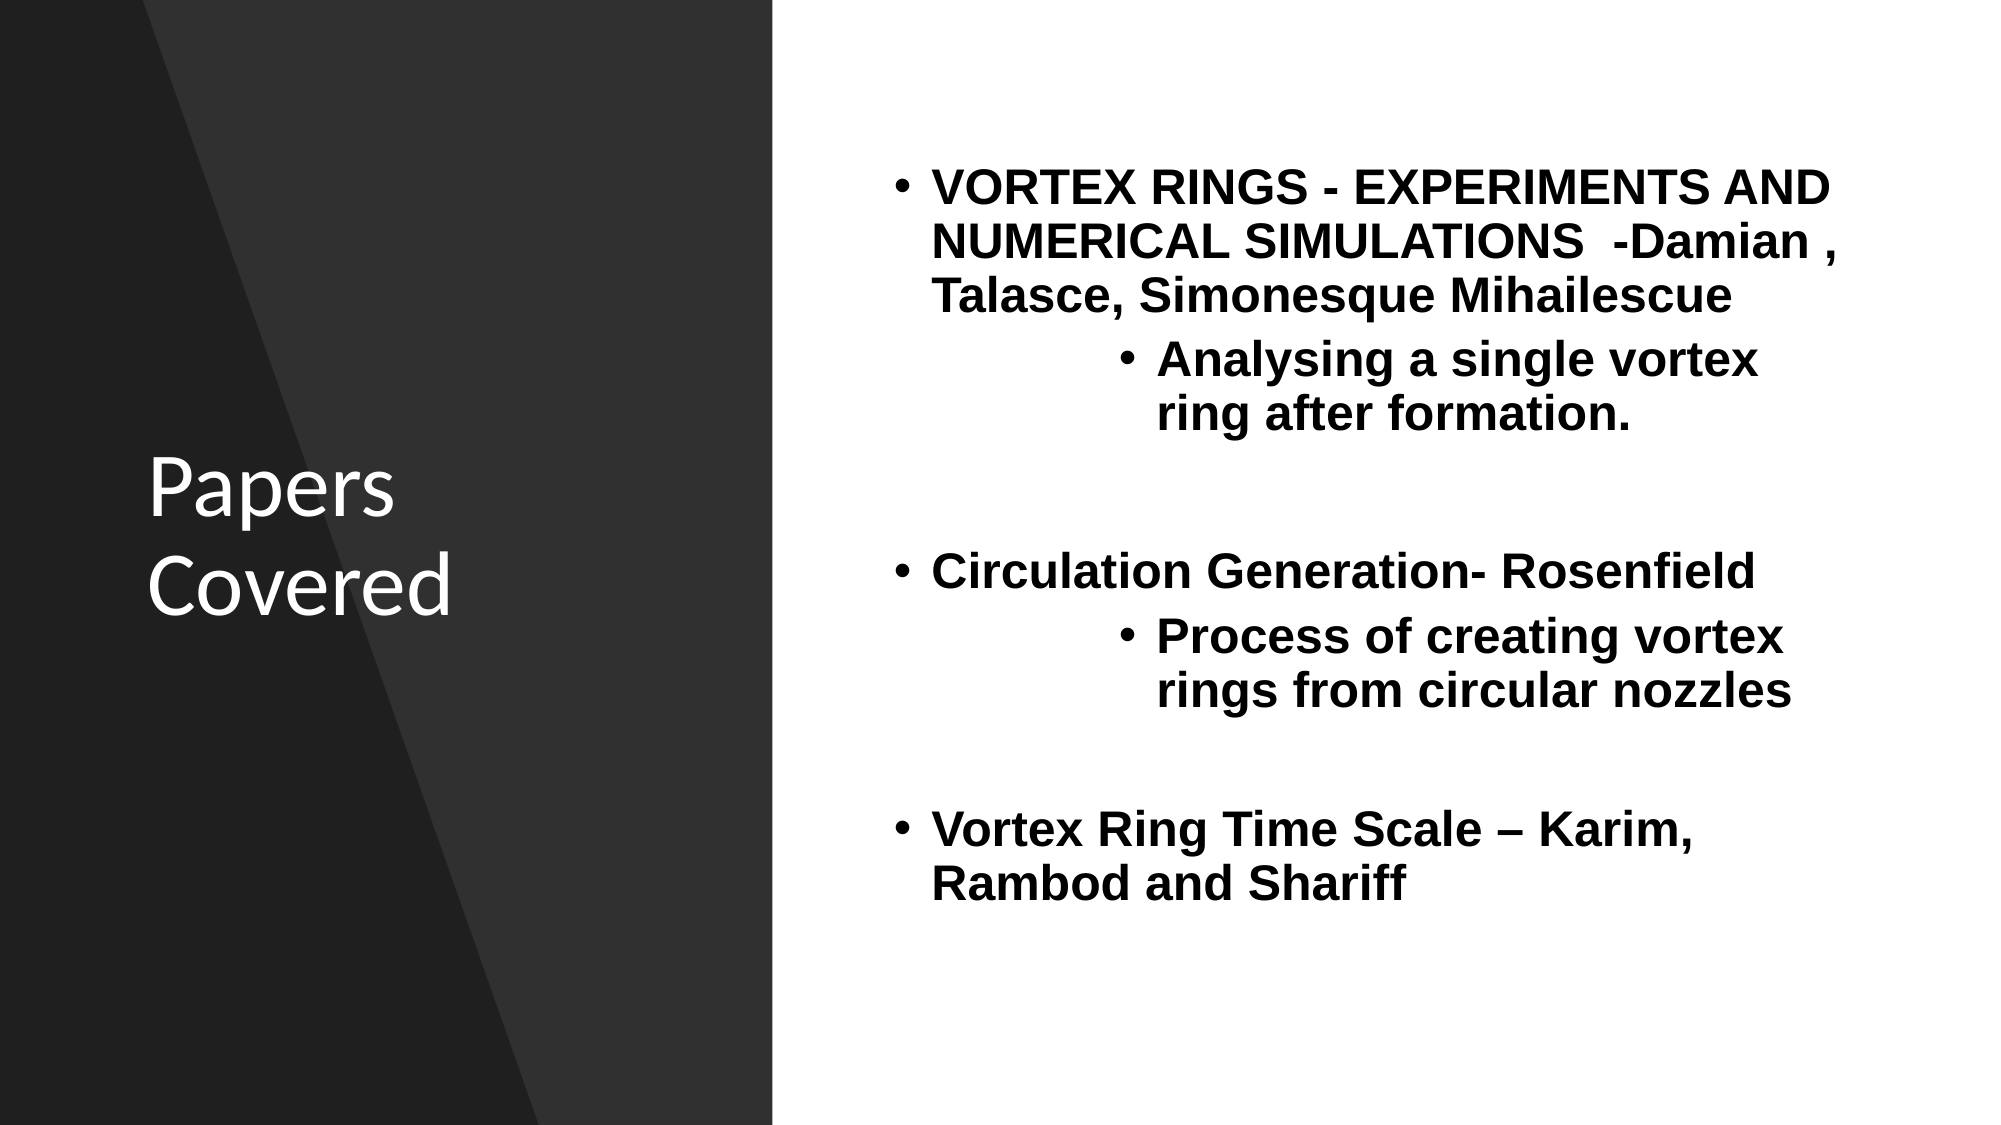

# Papers Covered
VORTEX RINGS - EXPERIMENTS AND NUMERICAL SIMULATIONS  -Damian , Talasce, Simonesque Mihailescue
Analysing a single vortex ring after formation.

Circulation Generation- Rosenfield
Process of creating vortex rings from circular nozzles

Vortex Ring Time Scale – Karim, Rambod and Shariff